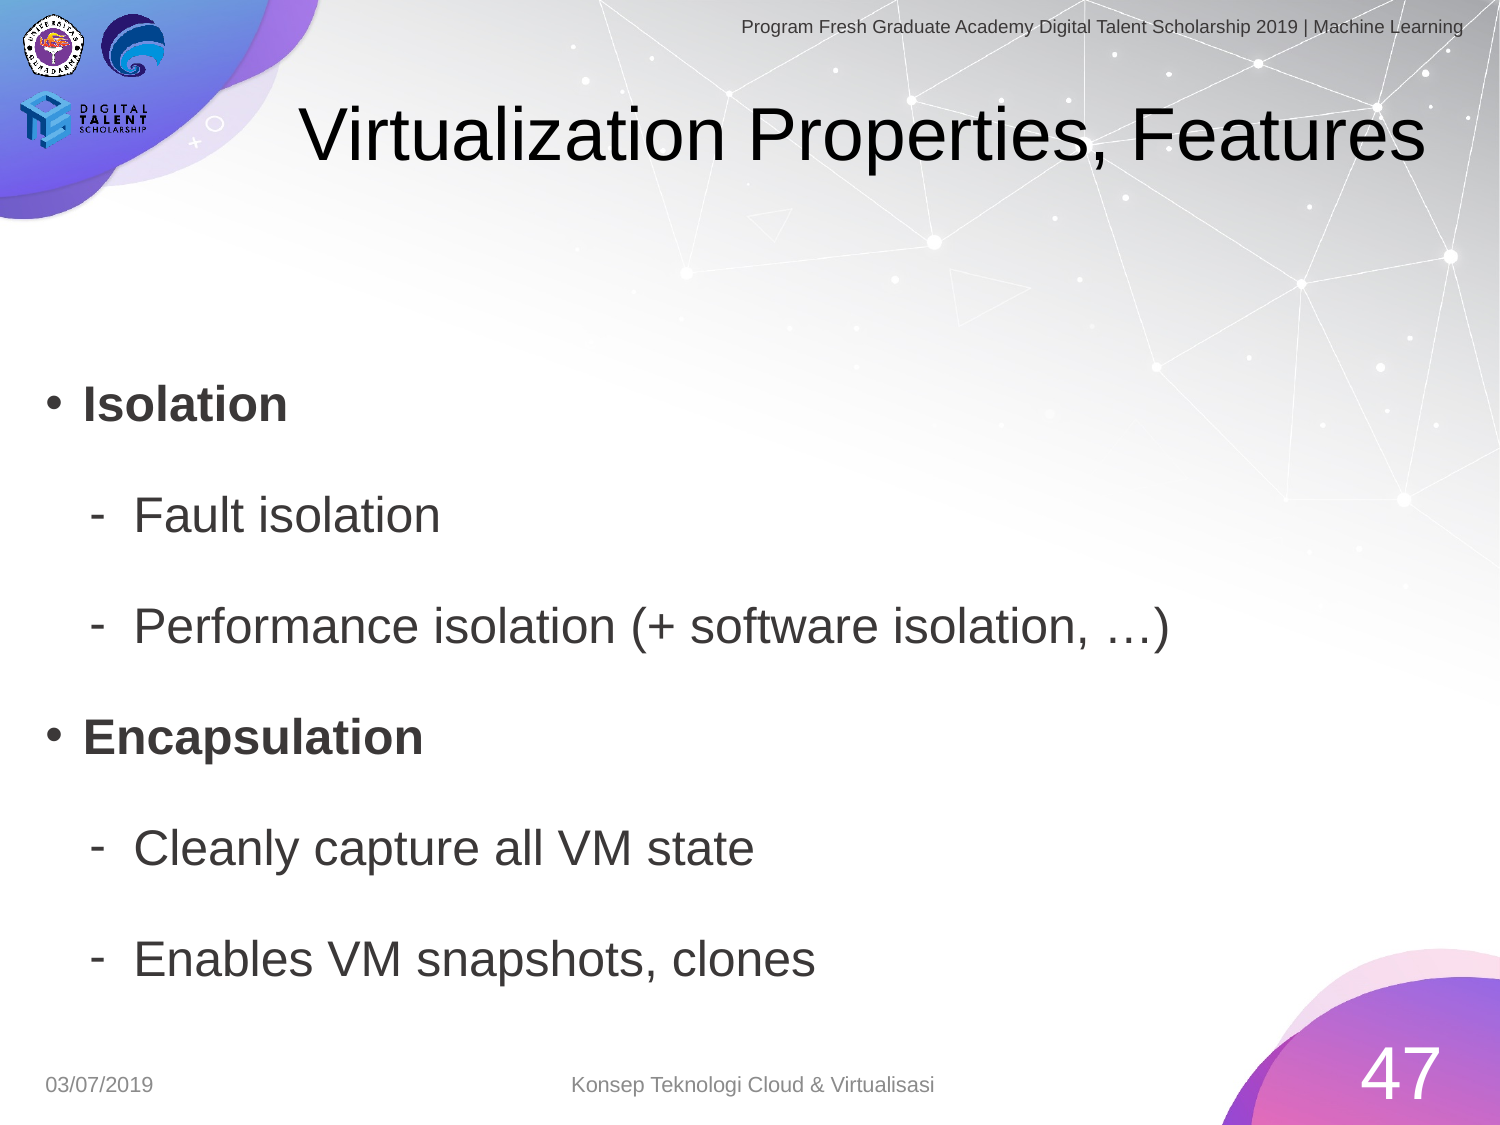

# Virtualization Properties, Features
Isolation
Fault isolation
Performance isolation (+ software isolation, …)
Encapsulation
Cleanly capture all VM state
Enables VM snapshots, clones
47
Konsep Teknologi Cloud & Virtualisasi
03/07/2019